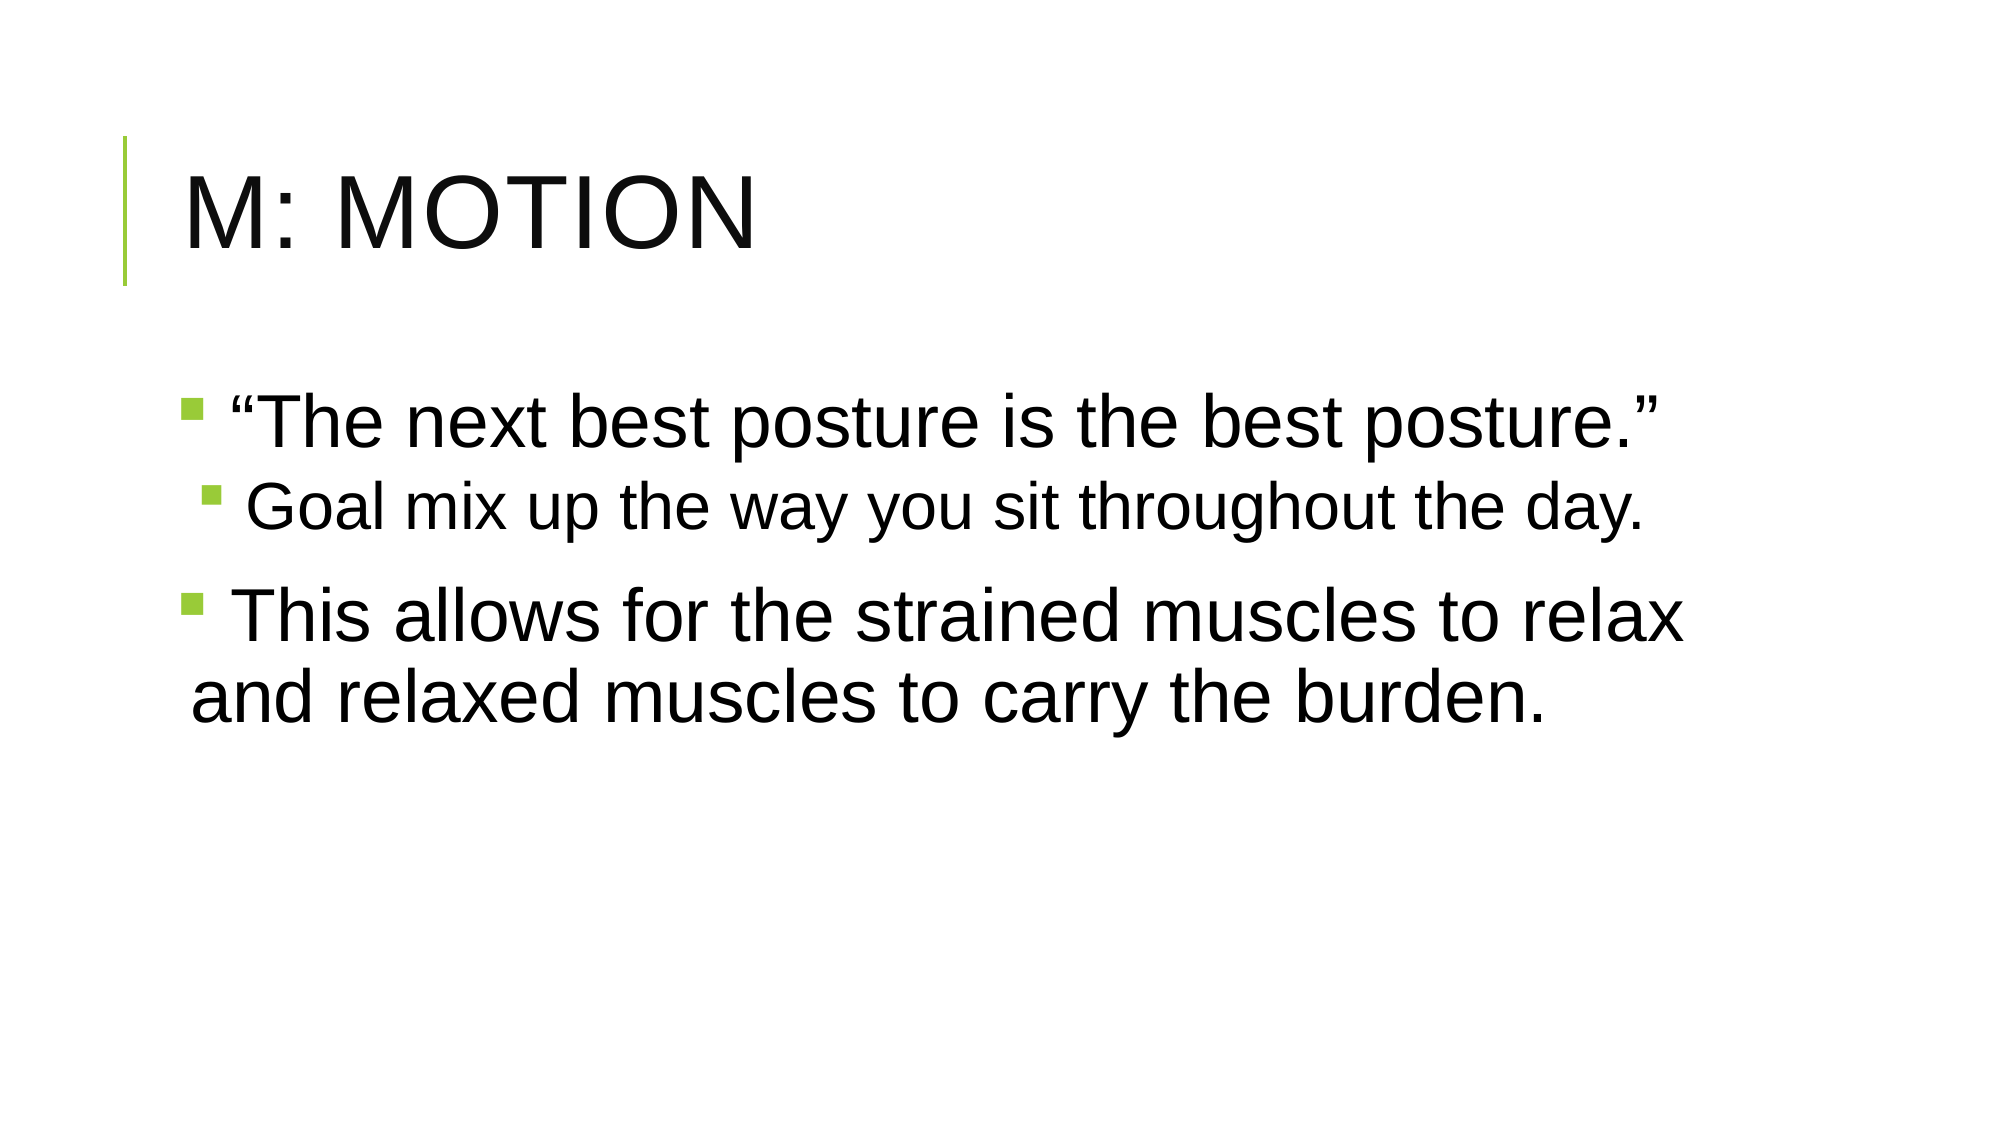

# M: Motion
 “The next best posture is the best posture.”
 Goal mix up the way you sit throughout the day.
 This allows for the strained muscles to relax and relaxed muscles to carry the burden.